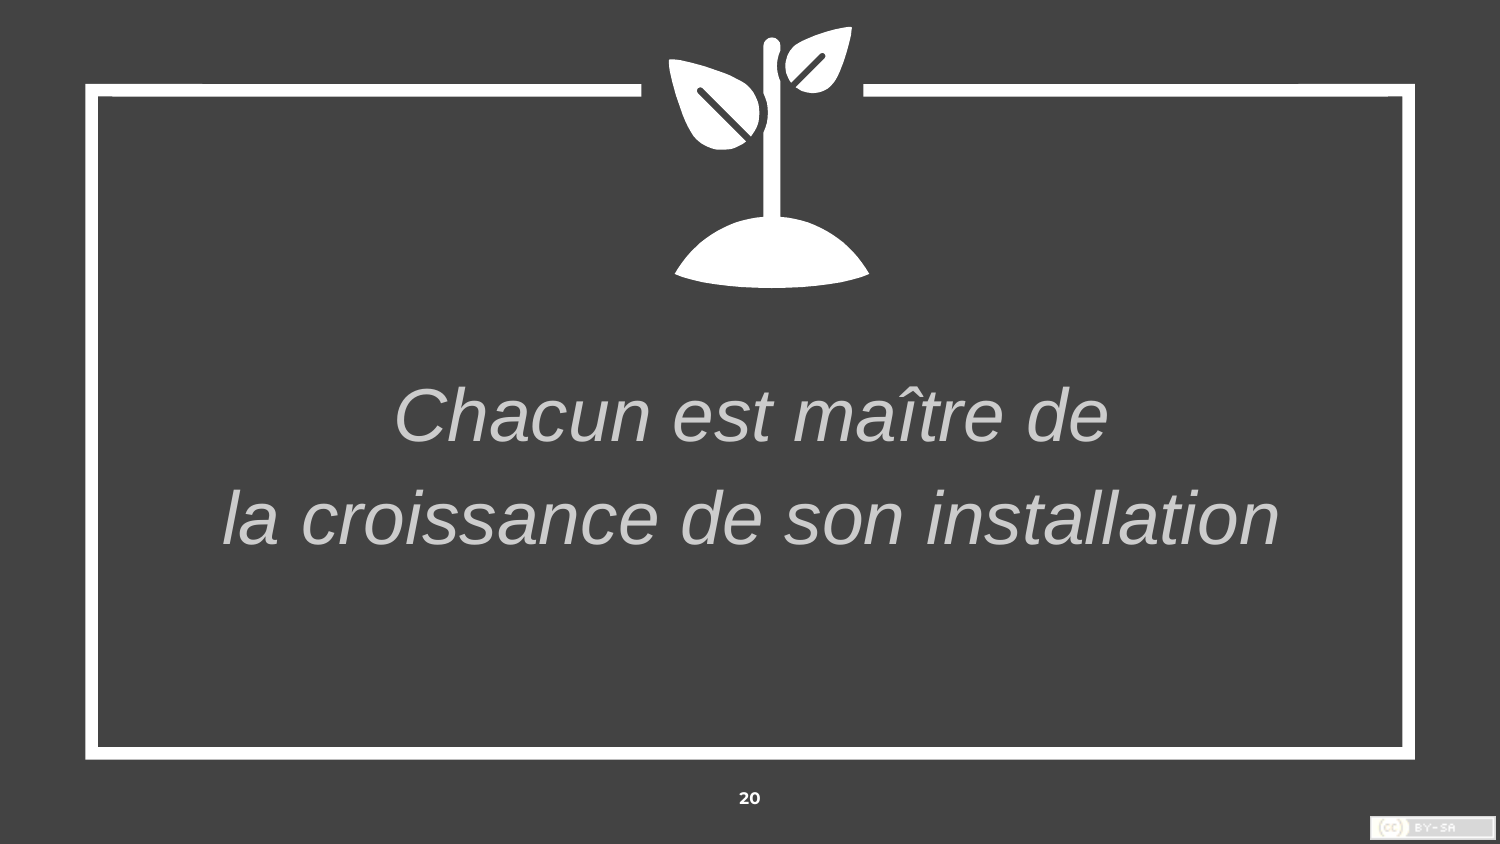

Chacun est maître de
la croissance de son installation
20